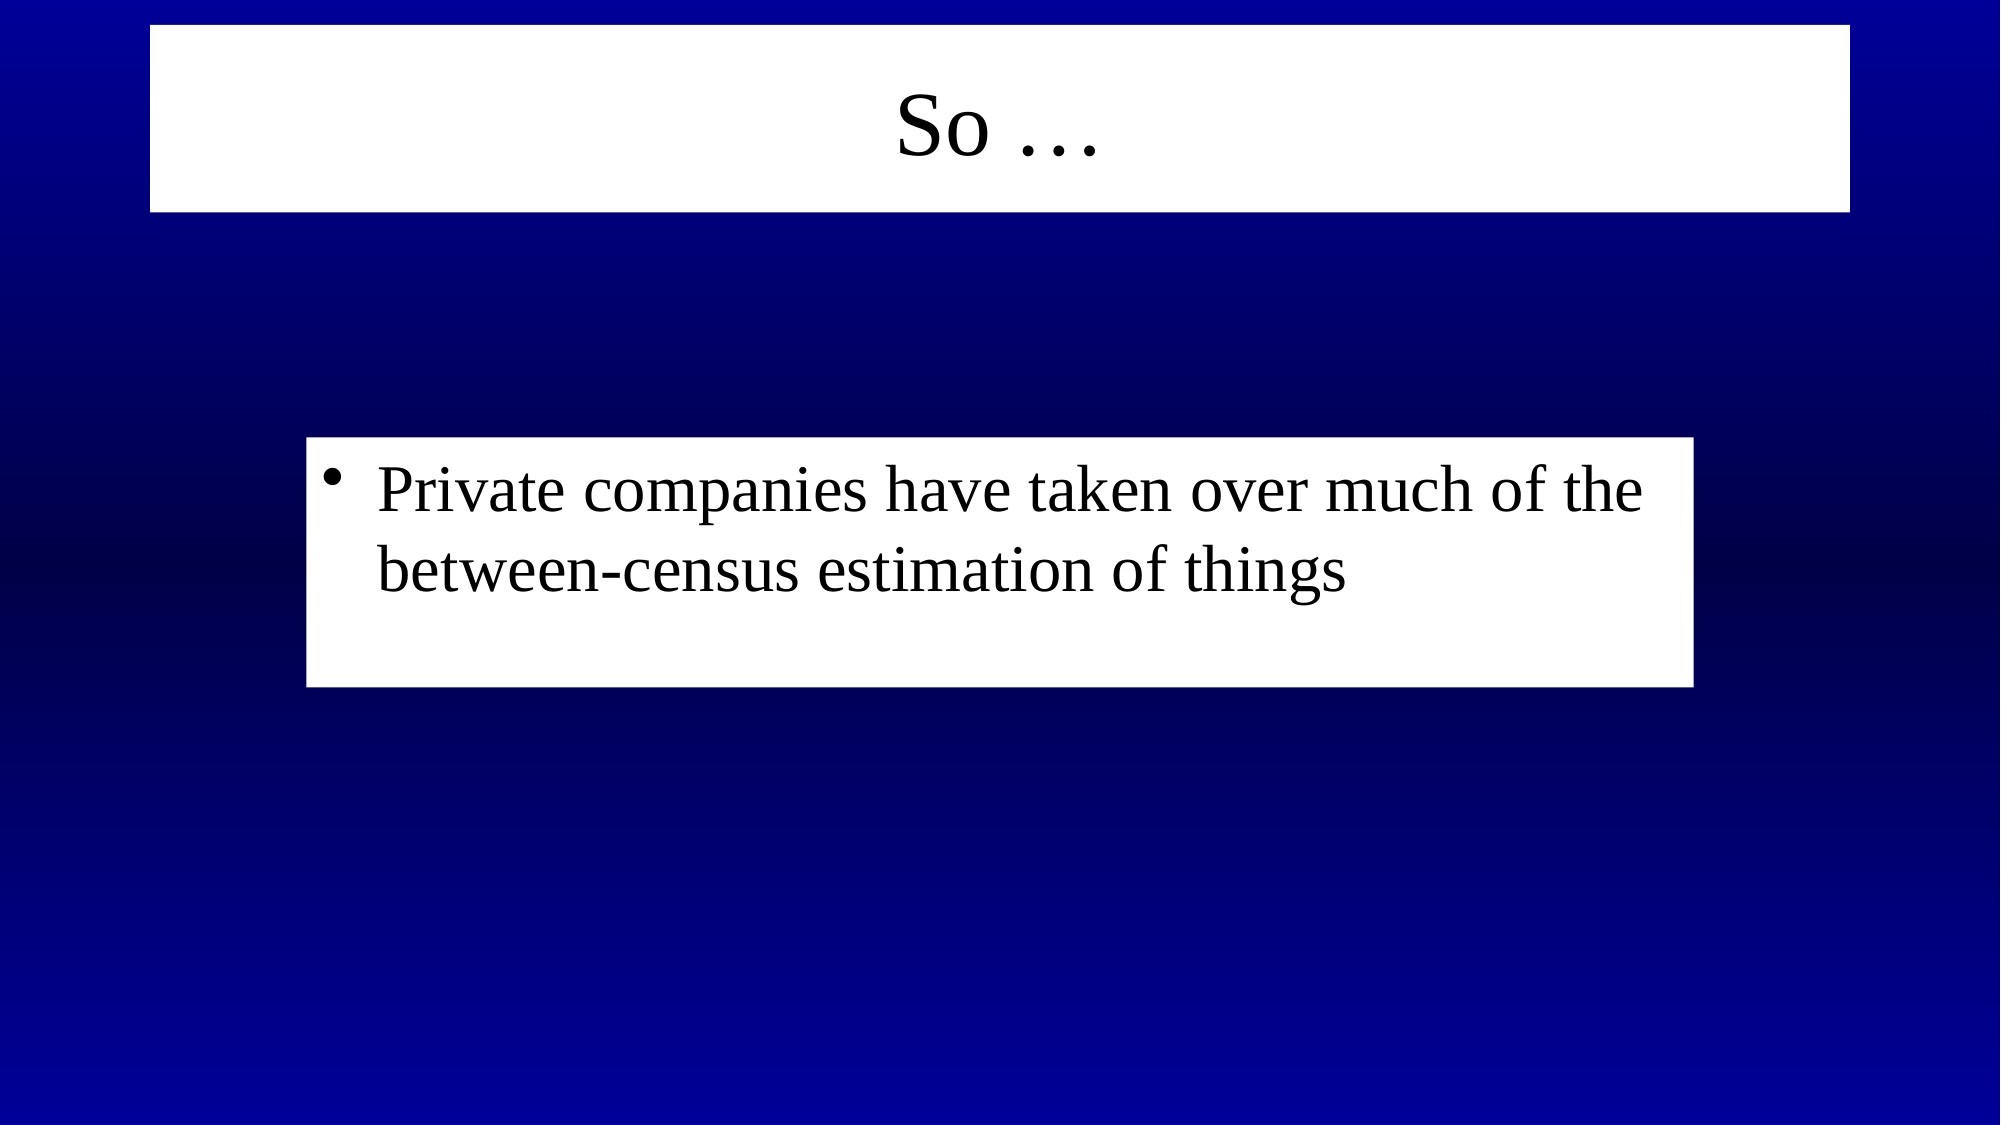

# So …
Private companies have taken over much of the between-census estimation of things